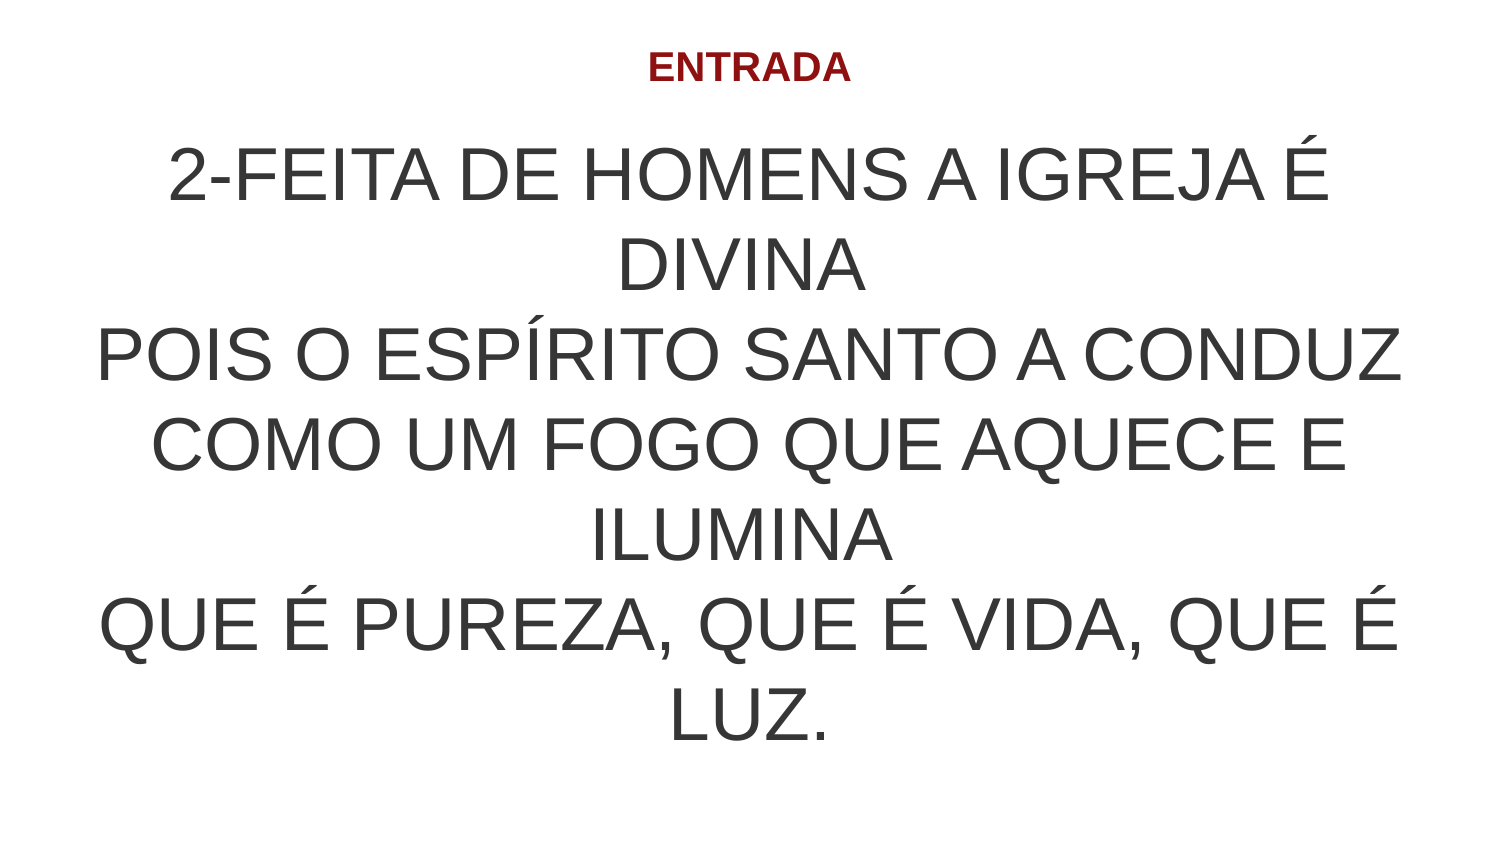

ENTRADA
2-FEITA DE HOMENS A IGREJA É DIVINA
POIS O ESPÍRITO SANTO A CONDUZ
COMO UM FOGO QUE AQUECE E ILUMINA
QUE É PUREZA, QUE É VIDA, QUE É LUZ.